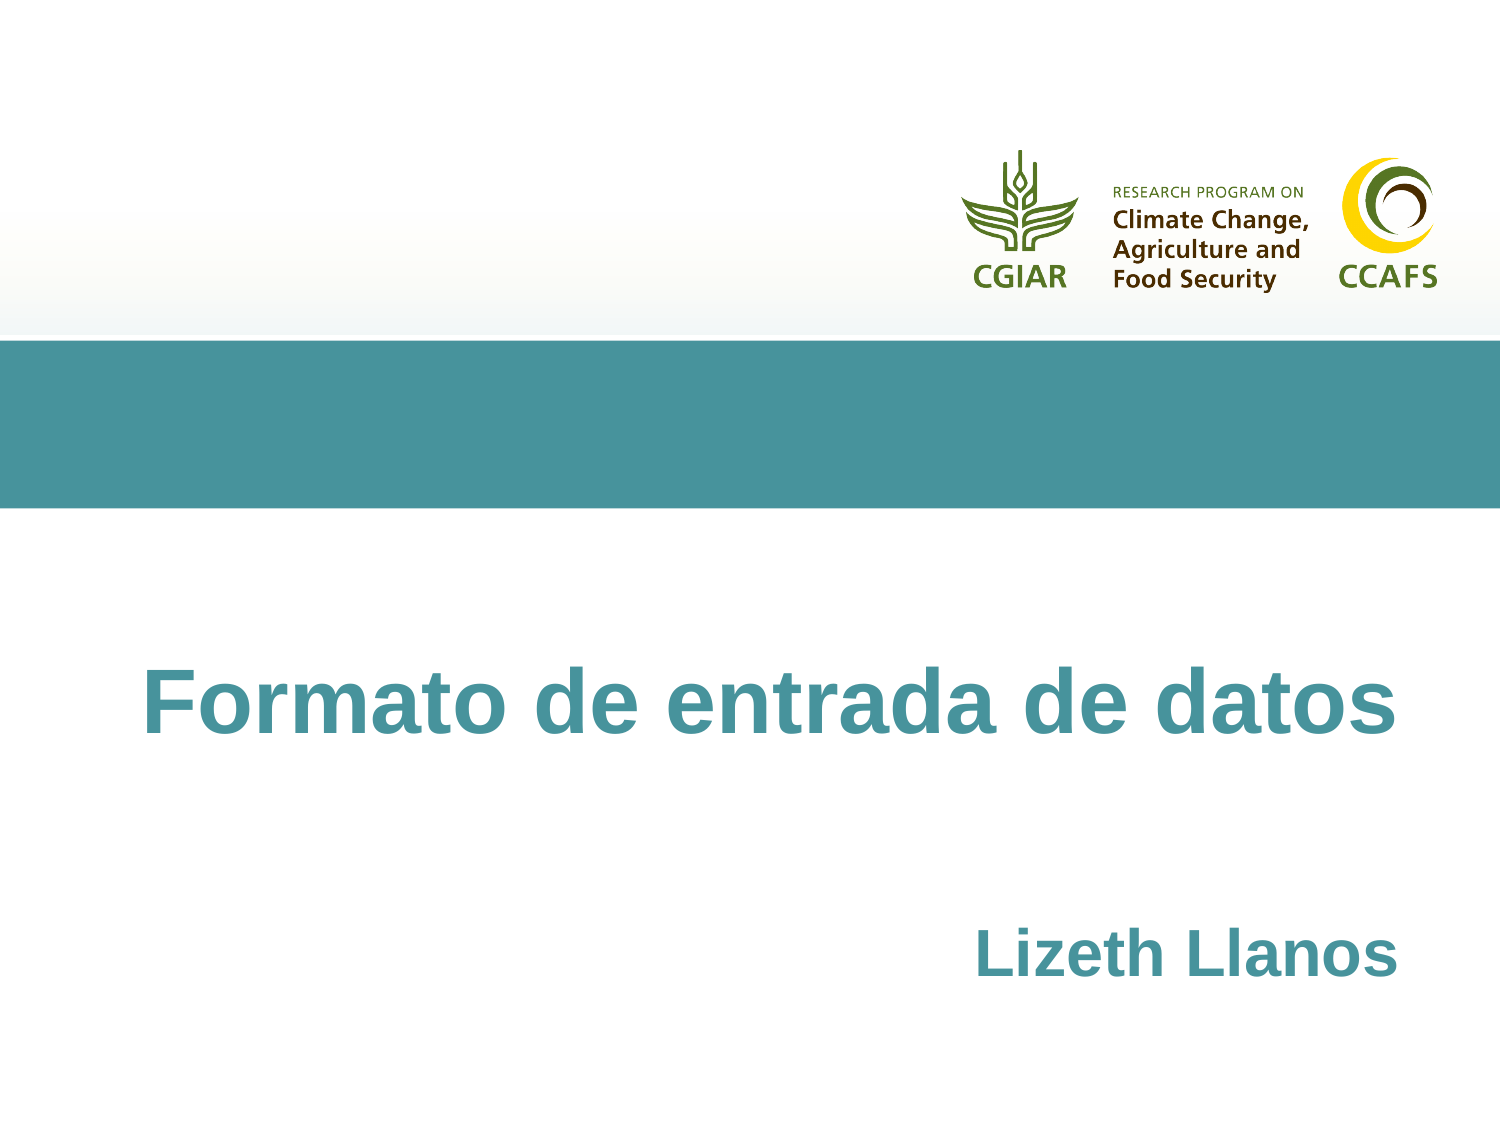

# Formato de entrada de datos Lizeth Llanos